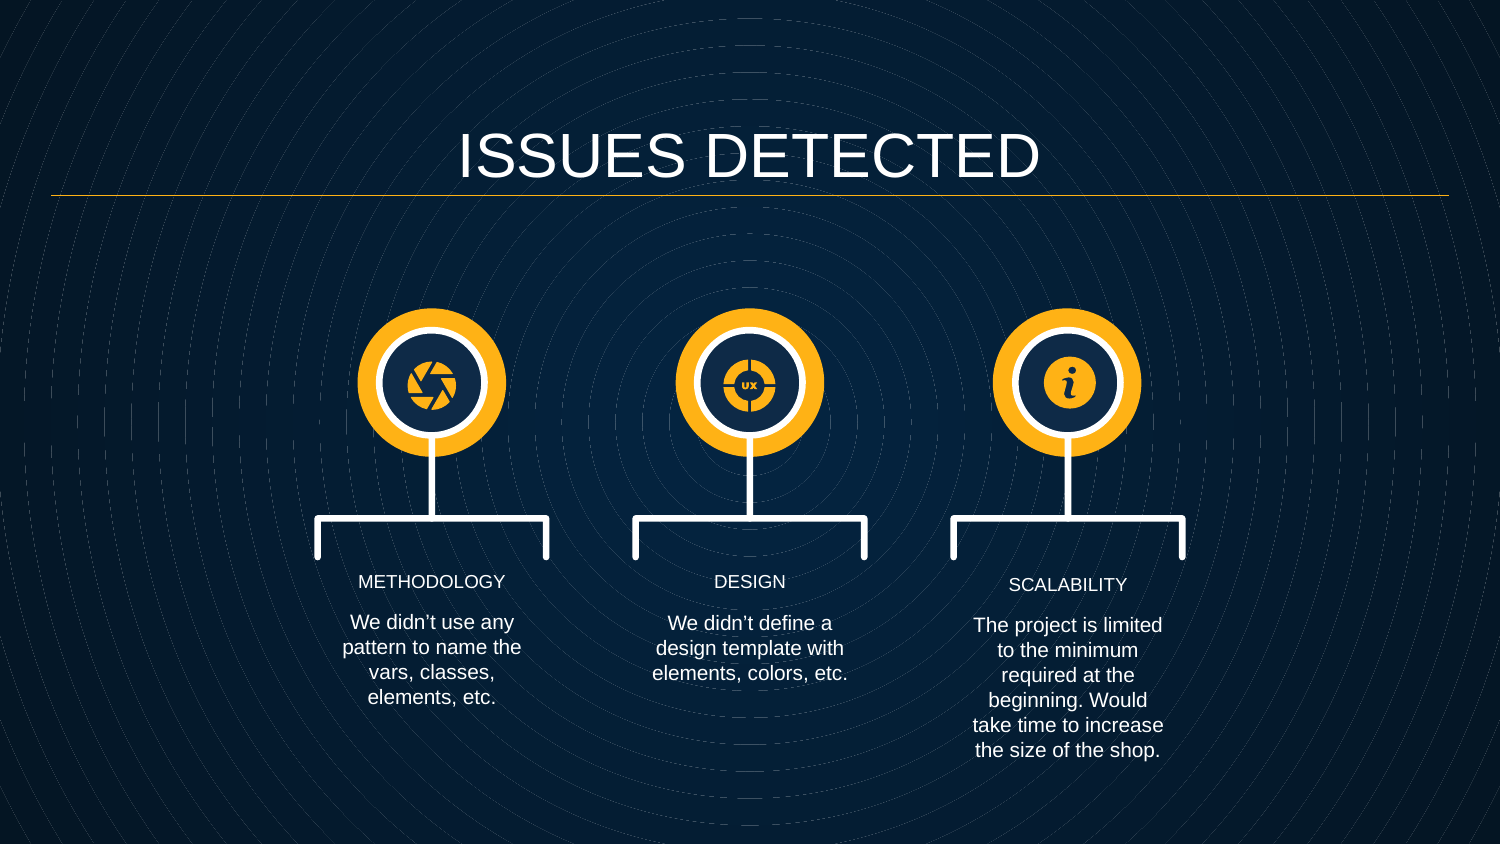

ISSUES DETECTED

METHODOLOGY
# DESIGN
SCALABILITY
We didn’t use any pattern to name the vars, classes, elements, etc.
We didn’t define a design template with elements, colors, etc.
The project is limited to the minimum required at the beginning. Would take time to increase the size of the shop.